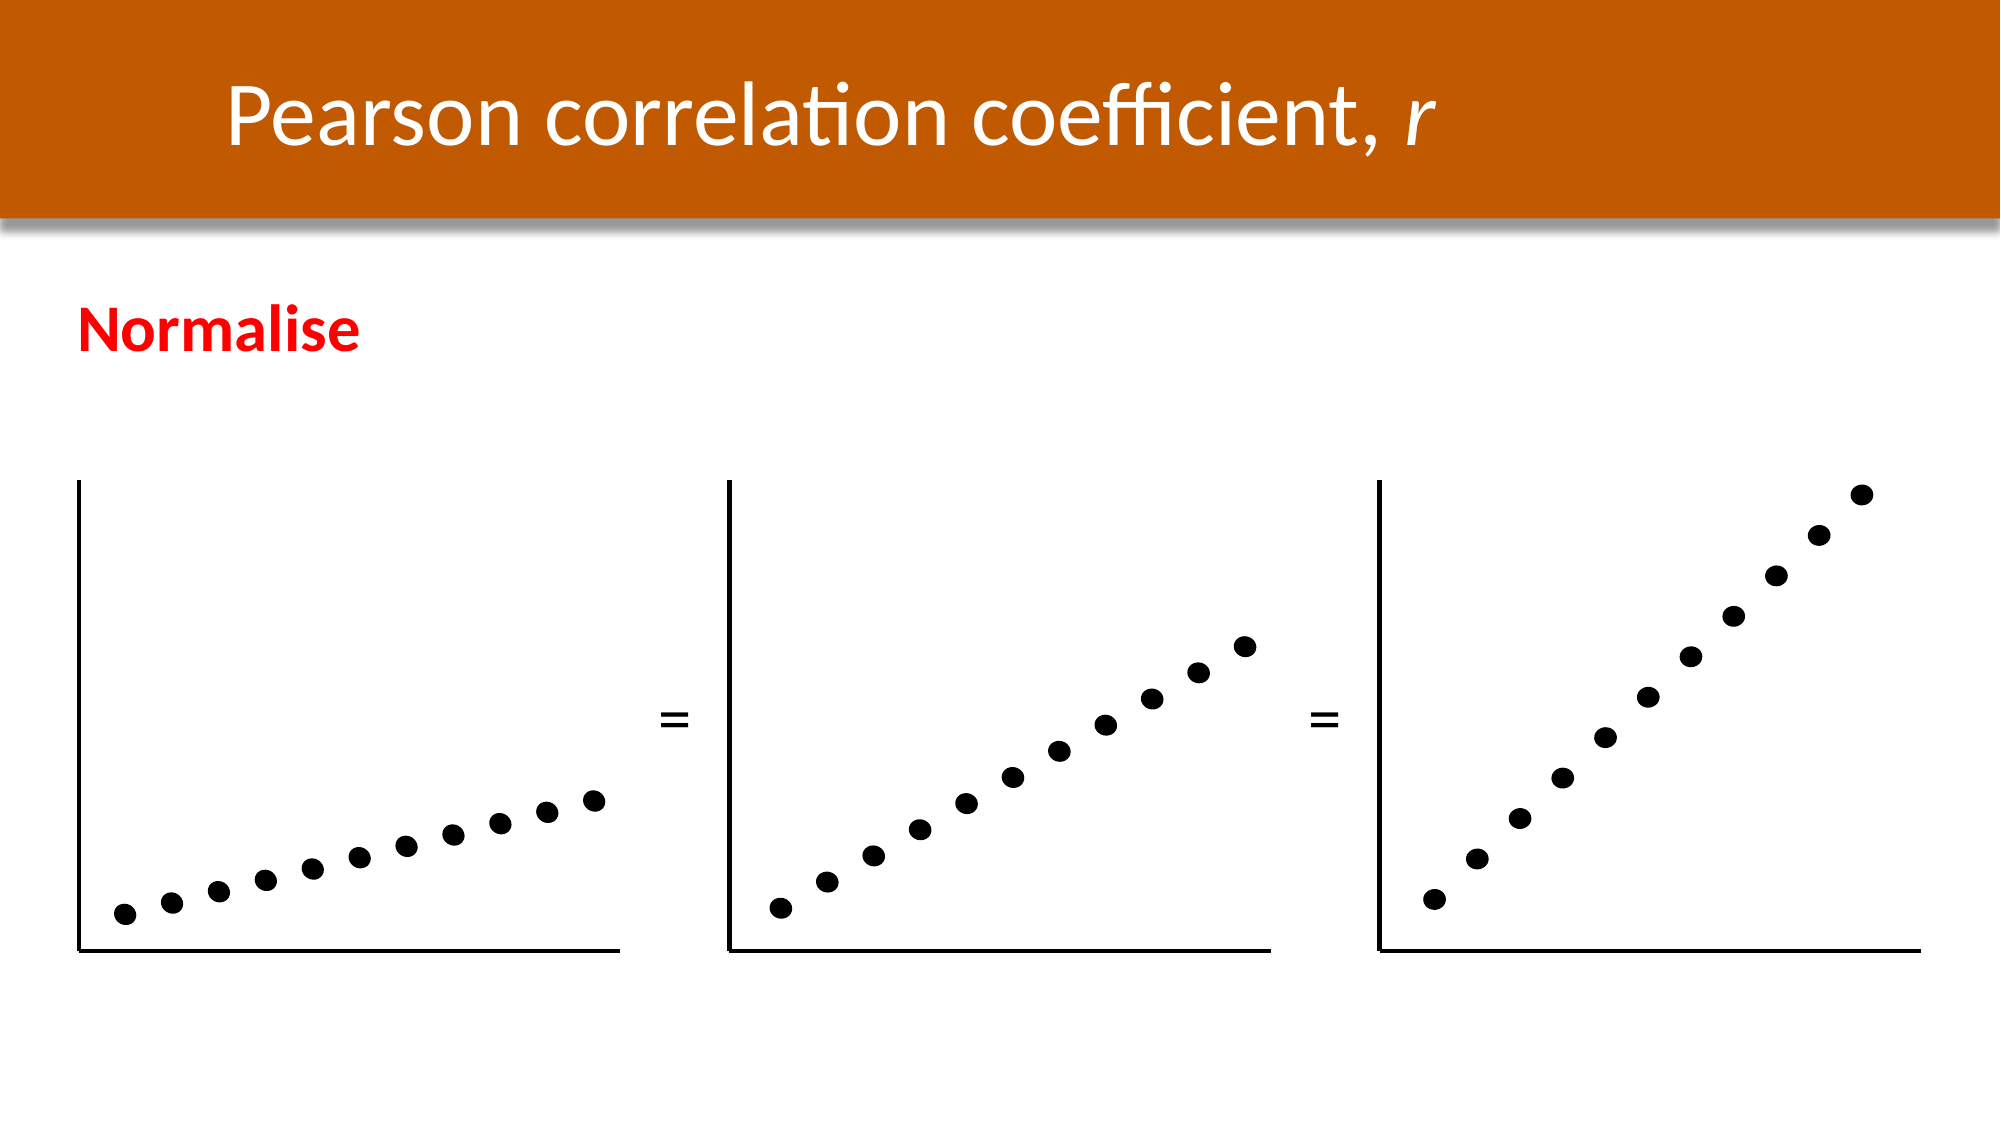

Pearson correlation coefficient, r
Normalise

=
=